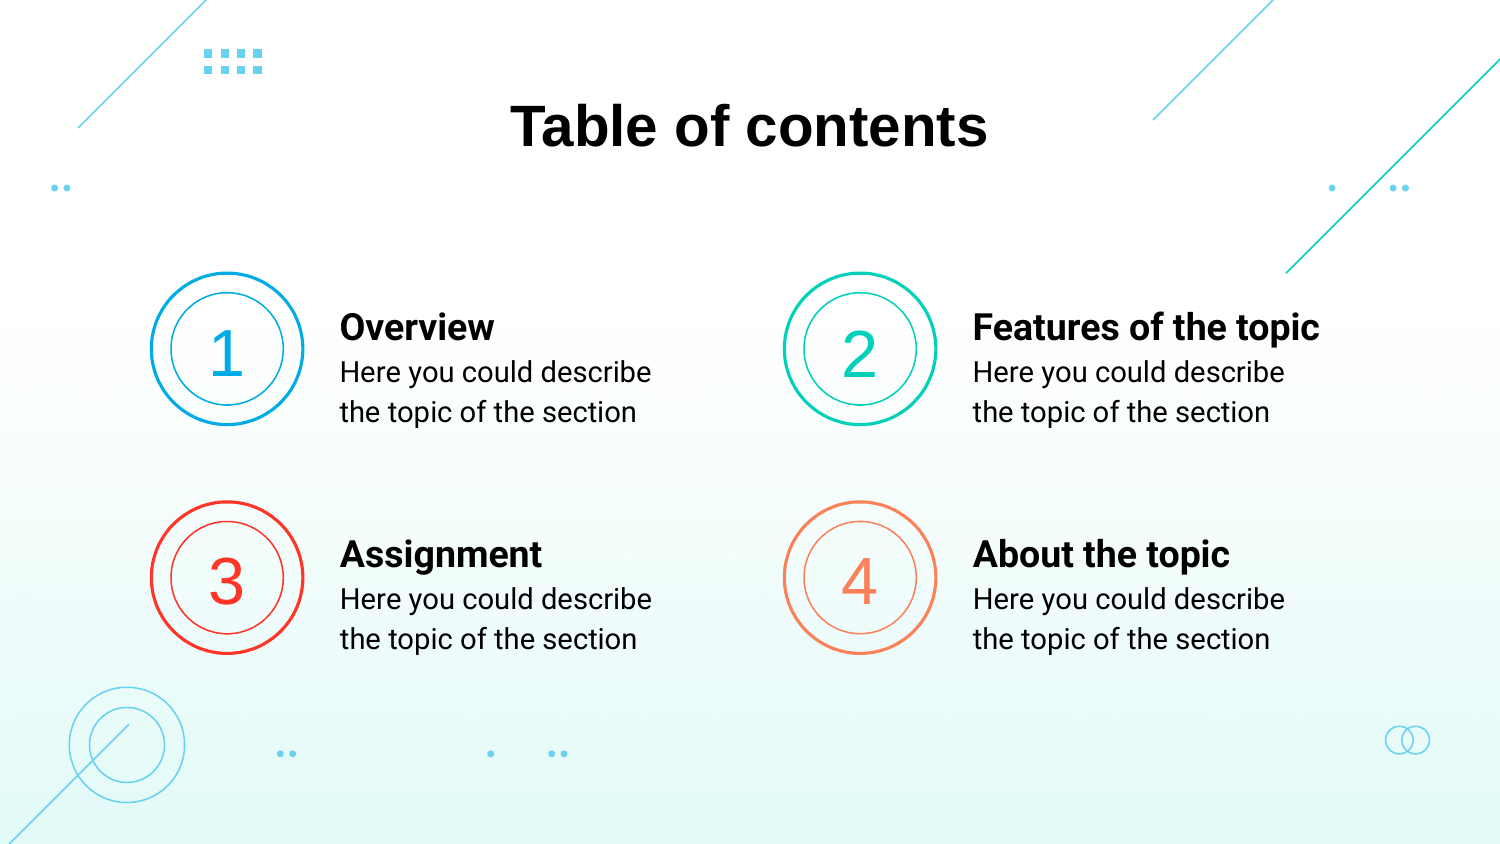

# Table of contents

Overview
Features of the topic

1
2
Here you could describe the topic of the section
Here you could describe the topic of the section

Assignment
About the topic

3
4
Here you could describe the topic of the section
Here you could describe the topic of the section